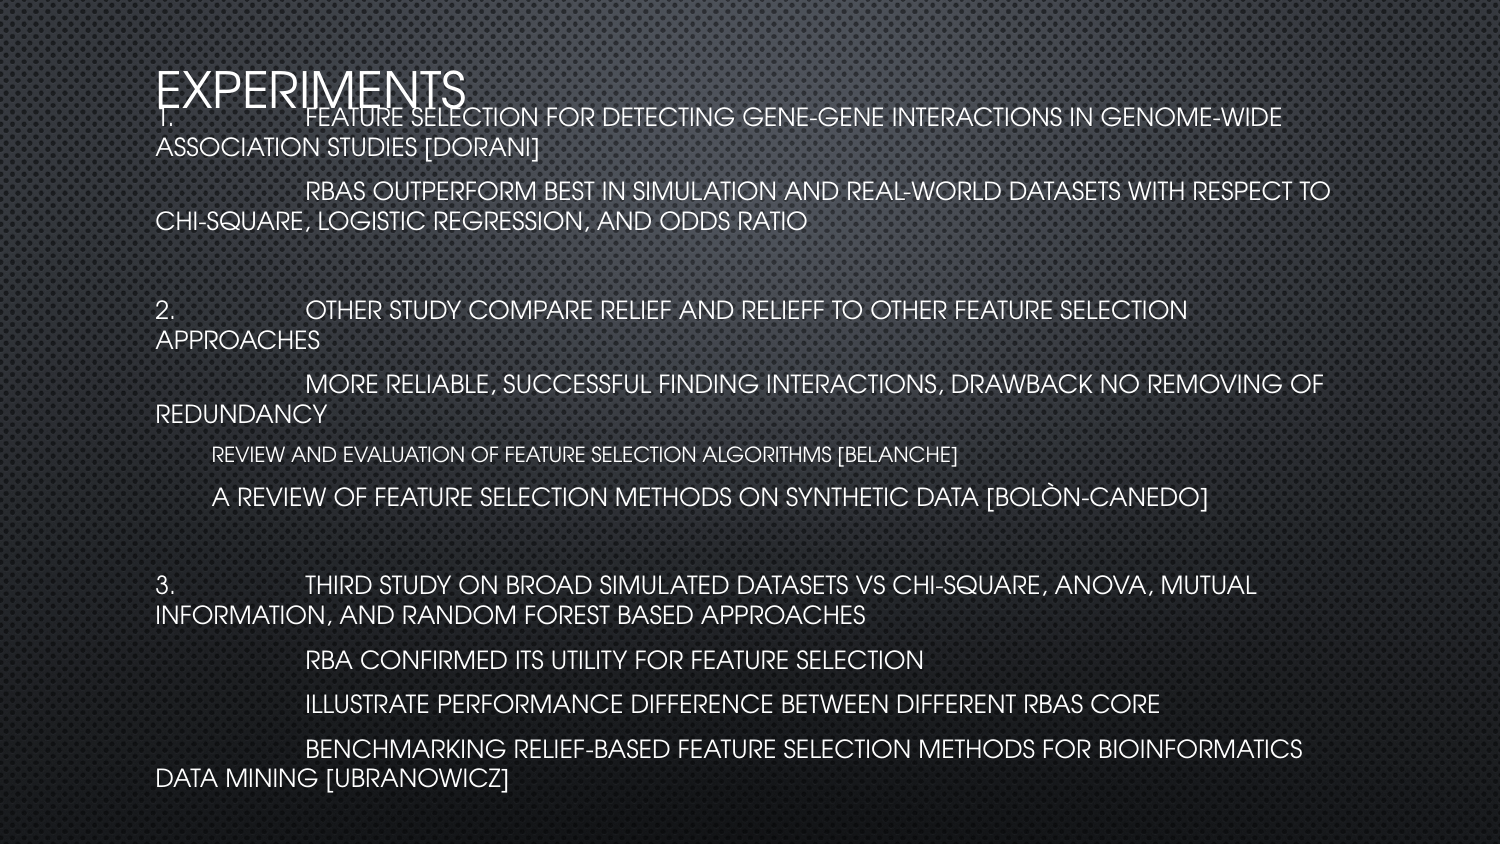

# Experiments

1.	Feature selection for detecting gene-gene interactions in genome-wide association studies [Dorani]
	RBAs outperform best in simulation and real-world datasets with respect to chi-square, logistic regression, and odds ratio

2.	Other study compare Relief and ReliefF to other feature selection approaches
	More reliable, successful finding interactions, drawback no removing of redundancy
review and evaluation of feature selection algorithms [Belanche]
A review of feature selection methods on synthetic data [Bolòn-Canedo]

3.	Third study on broad simulated datasets vs chi-square, ANOVA, mutual information, and random forest based approaches
	RBA Confirmed its utility for feature selection
	Illustrate performance difference between different RBAs core
	Benchmarking relief-based feature selection methods for bioinformatics data mining [Ubranowicz]
36